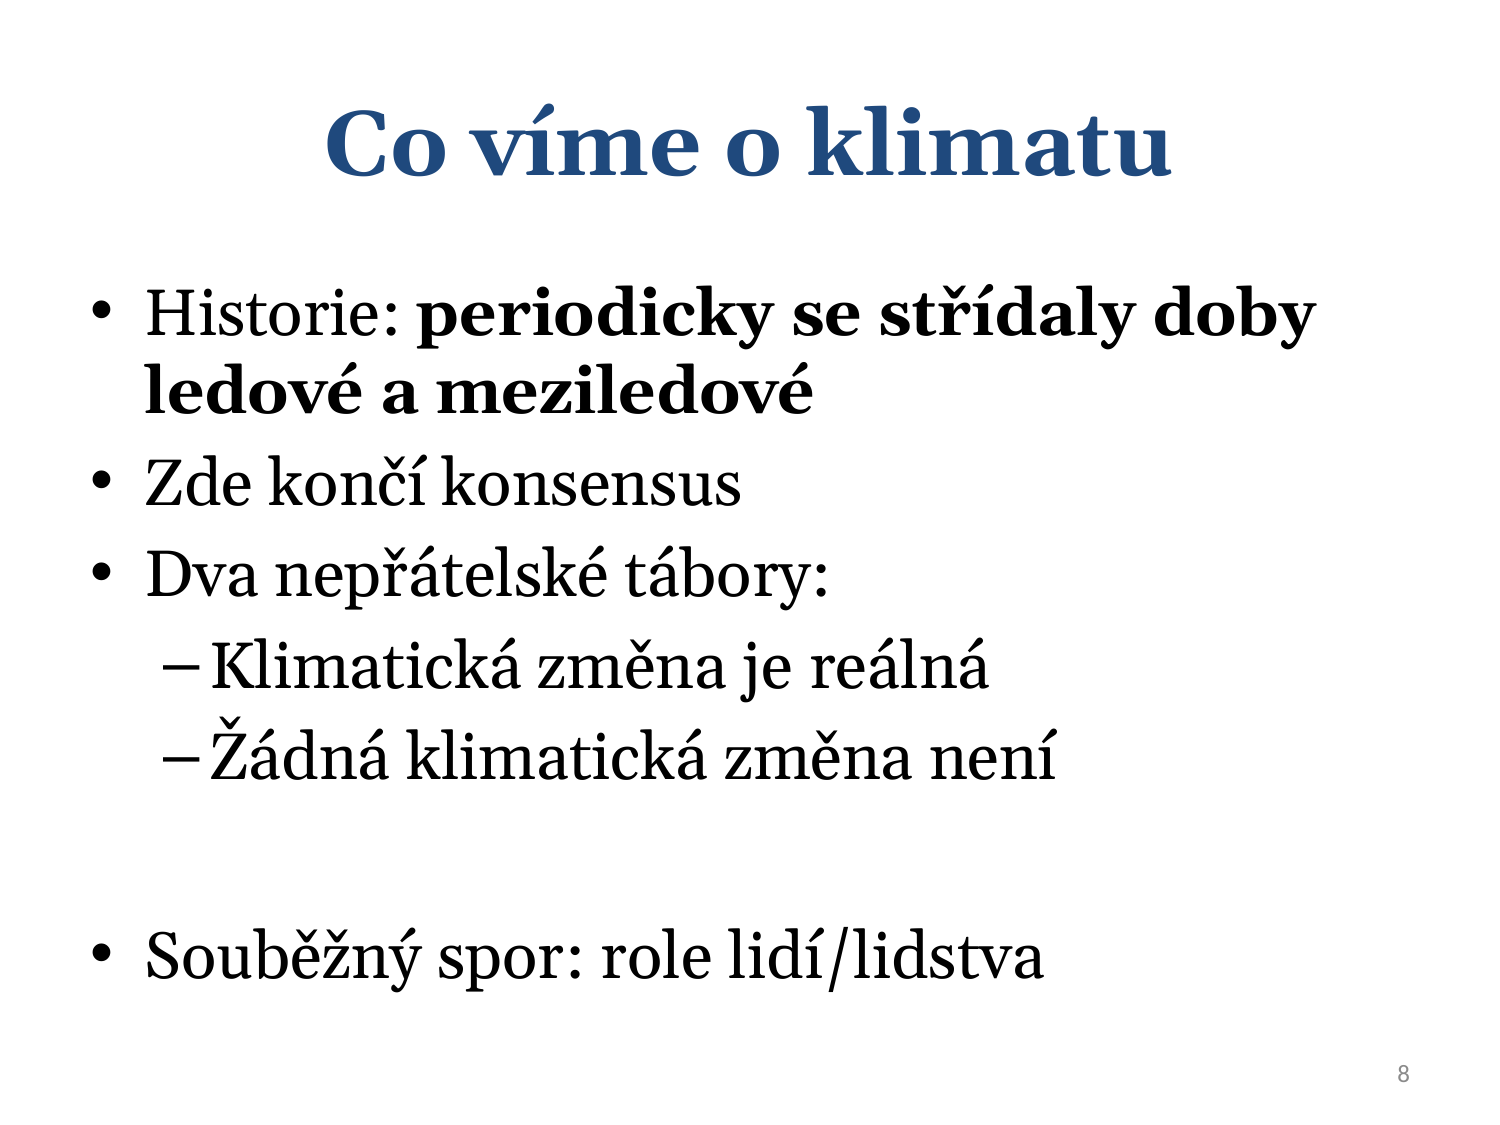

# Co víme o klimatu
Historie: periodicky se střídaly doby ledové a meziledové
Zde končí konsensus
Dva nepřátelské tábory:
Klimatická změna je reálná
Žádná klimatická změna není

Souběžný spor: role lidí/lidstva

8